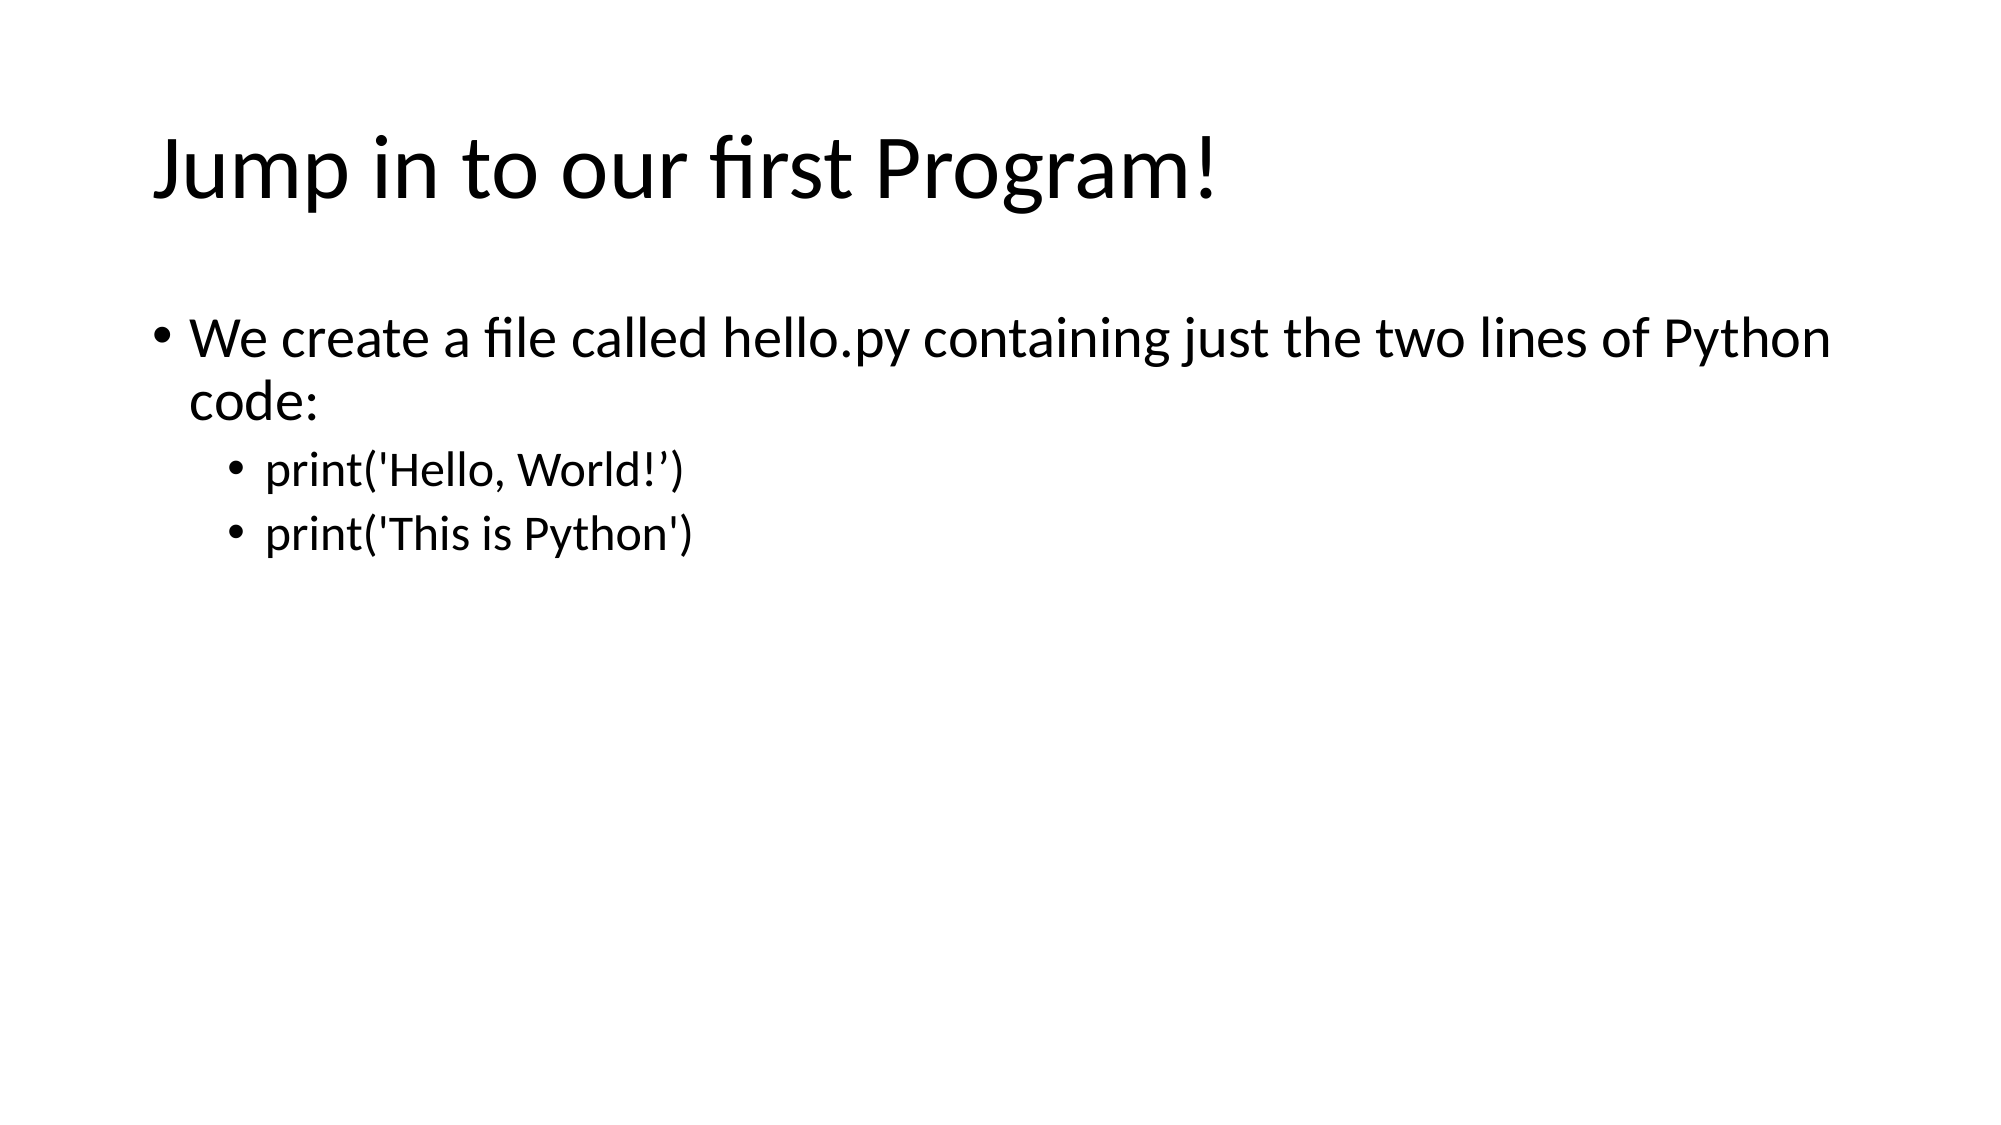

# Jump in to our first Program!
We create a file called hello.py containing just the two lines of Python code:
print('Hello, World!’)
print('This is Python')